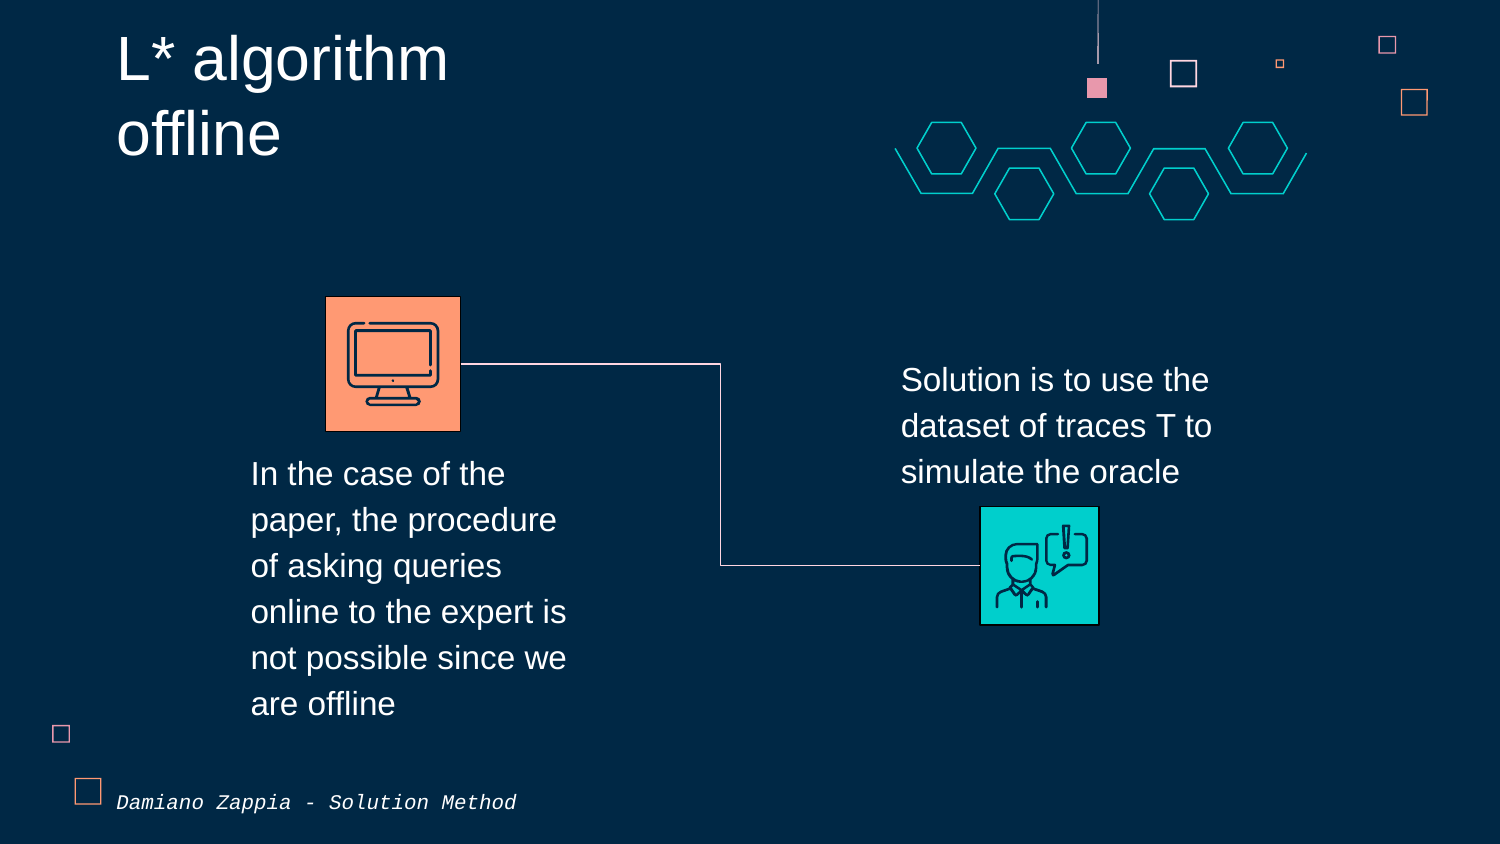

# L* algorithm offline

Solution is to use the dataset of traces Τ to simulate the oracle
In the case of the paper, the procedure of asking queries online to the expert is not possible since we are offline

Damiano Zappia - Solution Method